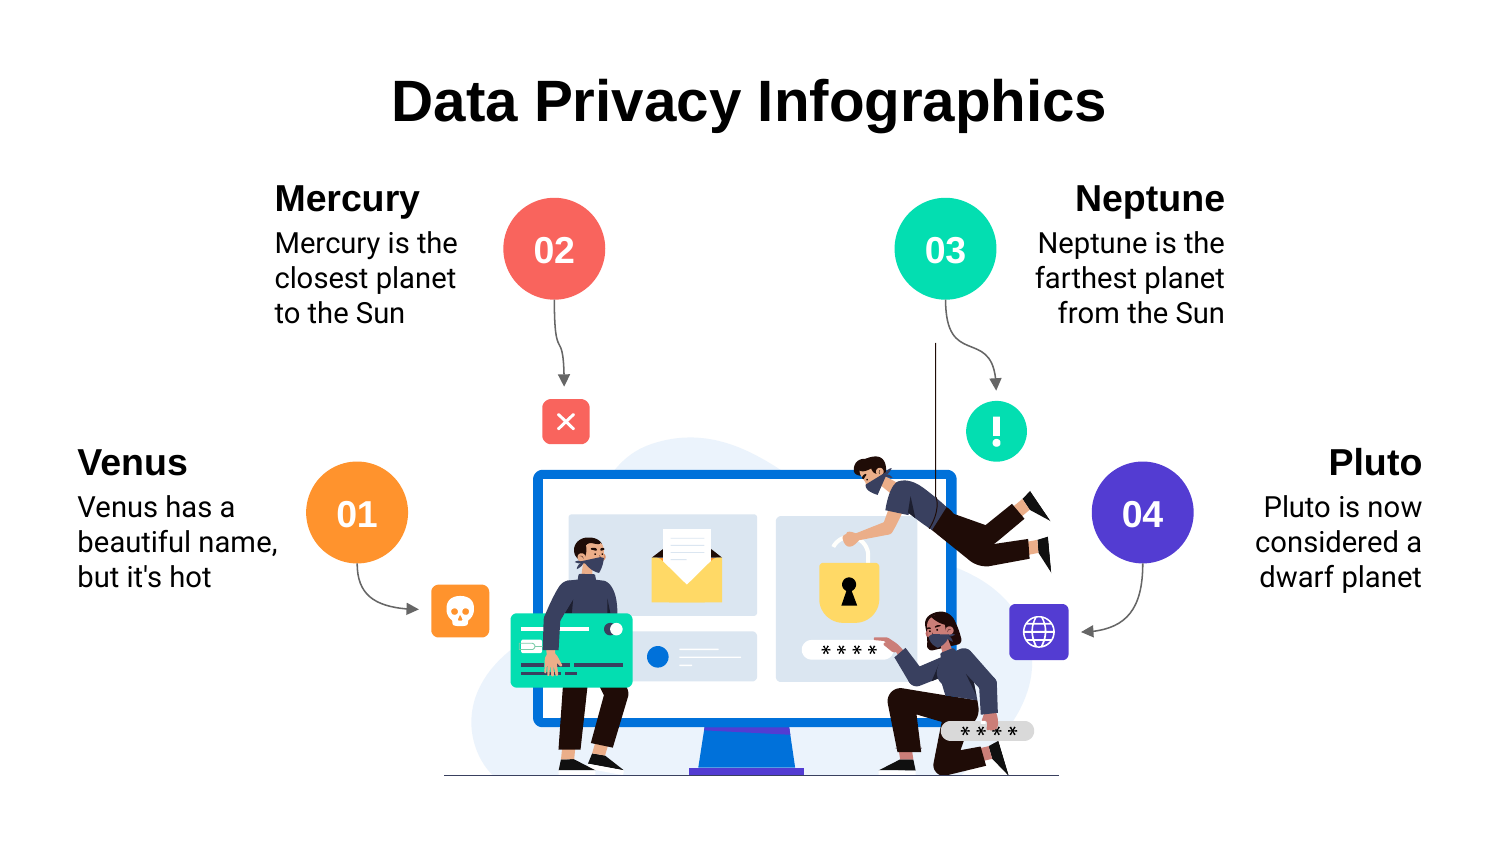

# Data Privacy Infographics
Mercury
Mercury is the closest planet to the Sun
02
Neptune
Neptune is the farthest planet from the Sun
03

Venus
Venus has a beautiful name, but it's hot
01
Pluto
Pluto is now considered a dwarf planet
04